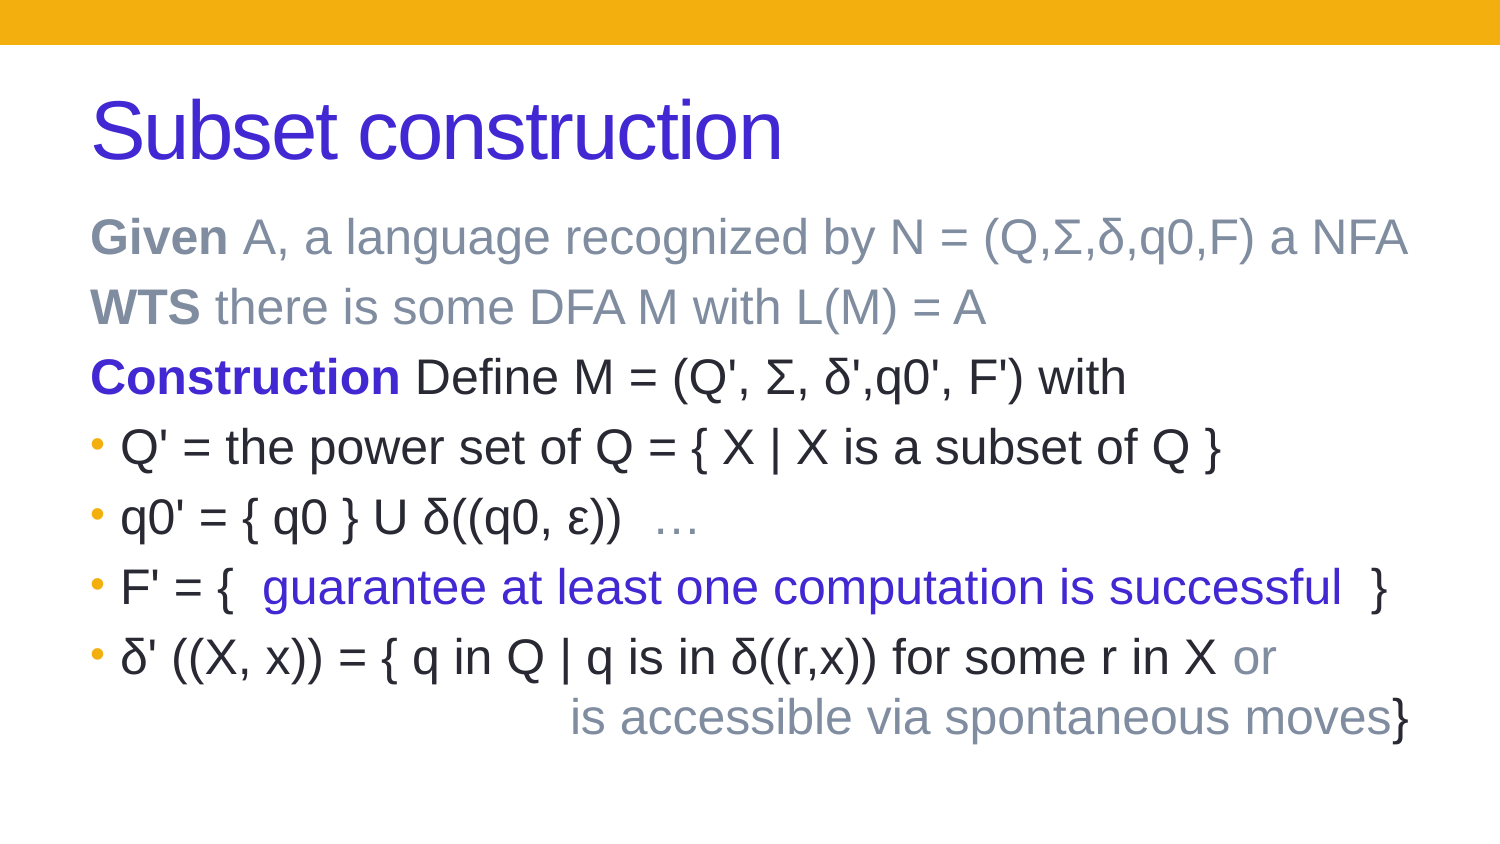

# Subset construction
Given A, a language recognized by N = (Q,Σ,δ,q0,F) a NFA
WTS there is some DFA M with L(M) = A
Construction Define M = (Q', Σ, δ',q0', F') with
Q' = the power set of Q = { X | X is a subset of Q }
q0' = { q0 } U δ((q0, ε))  …
F' = {  guarantee at least one computation is successful  }
δ' ((X, x)) = { q in Q | q is in δ((r,x)) for some r in X or 				is accessible via spontaneous moves}